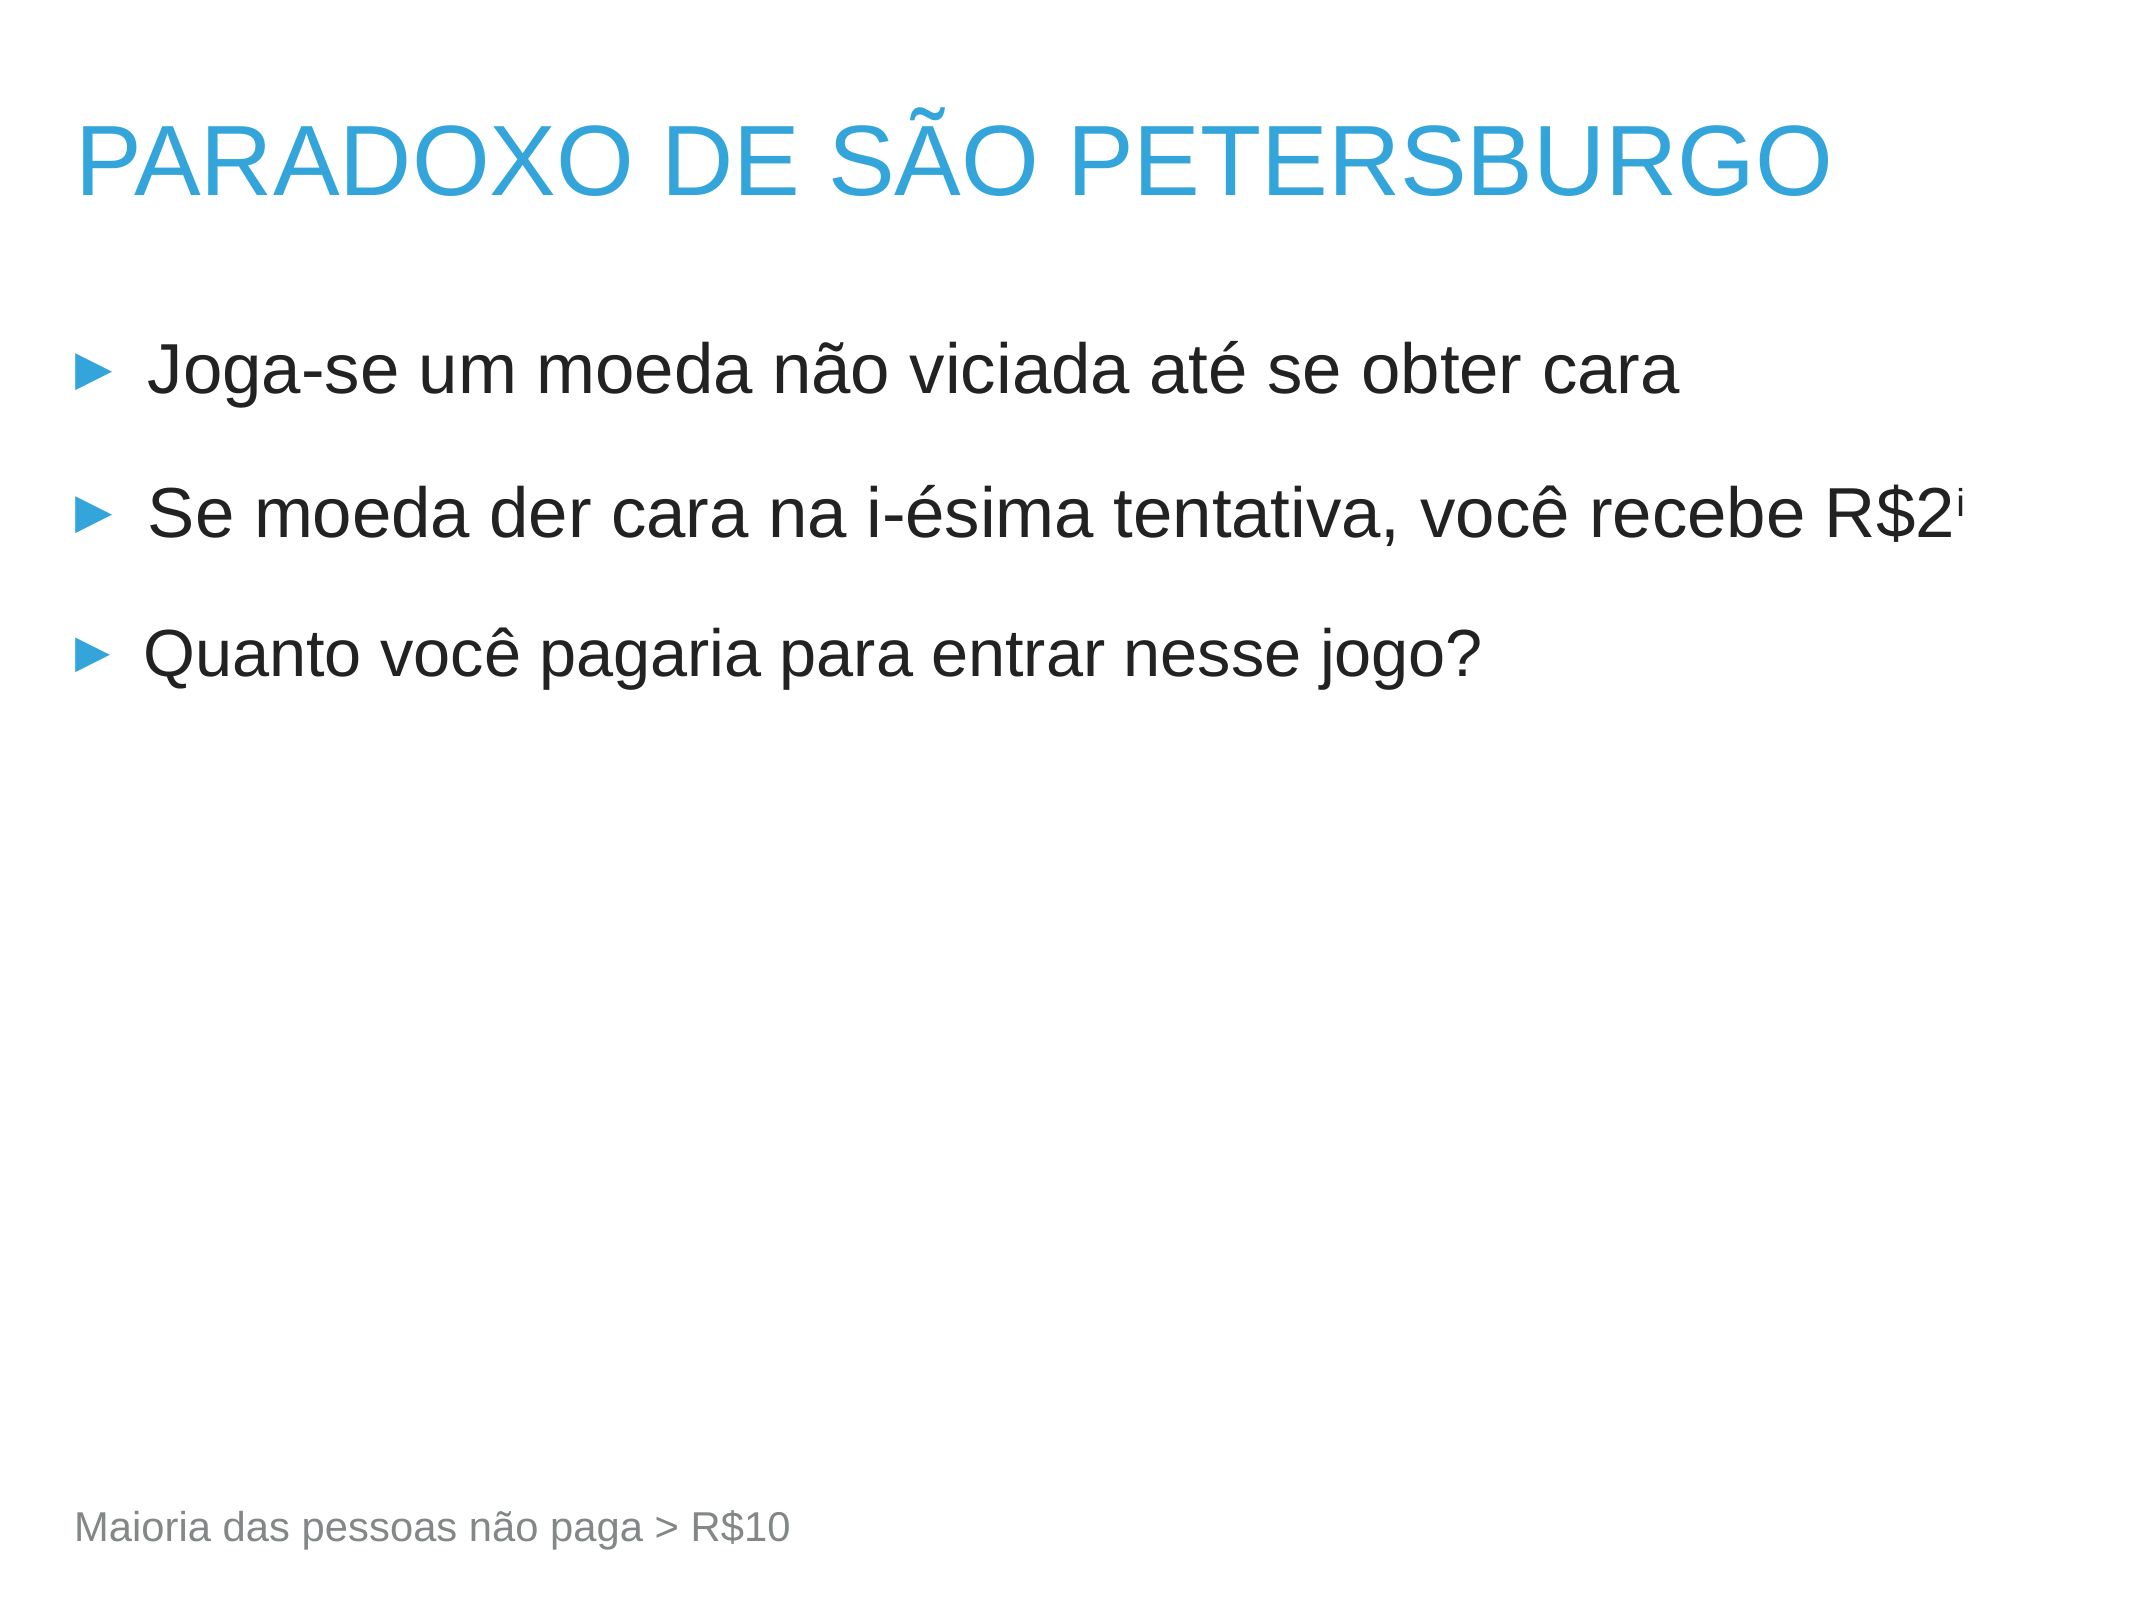

paradoxo de são petersburgo
Joga-se um moeda não viciada até se obter cara
Se moeda der cara na i-ésima tentativa, você recebe R$2i
Quanto você pagaria para entrar nesse jogo?
Maioria das pessoas não paga > R$10